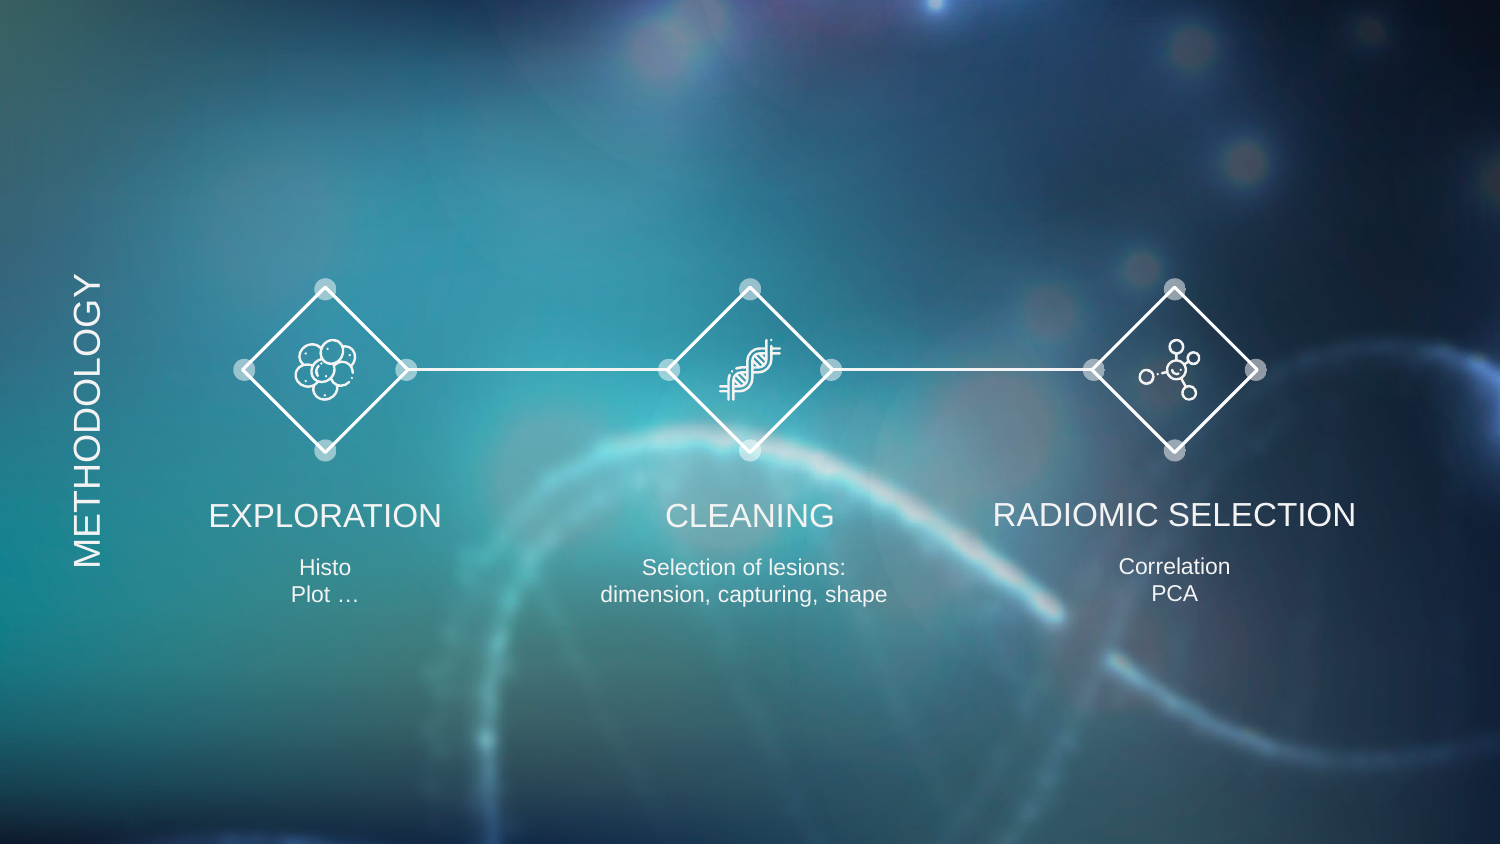

METHODOLOGY
RADIOMIC SELECTION
# EXPLORATION
CLEANING
Correlation
PCA
Histo
Plot …
Selection of lesions:
dimension, capturing, shape